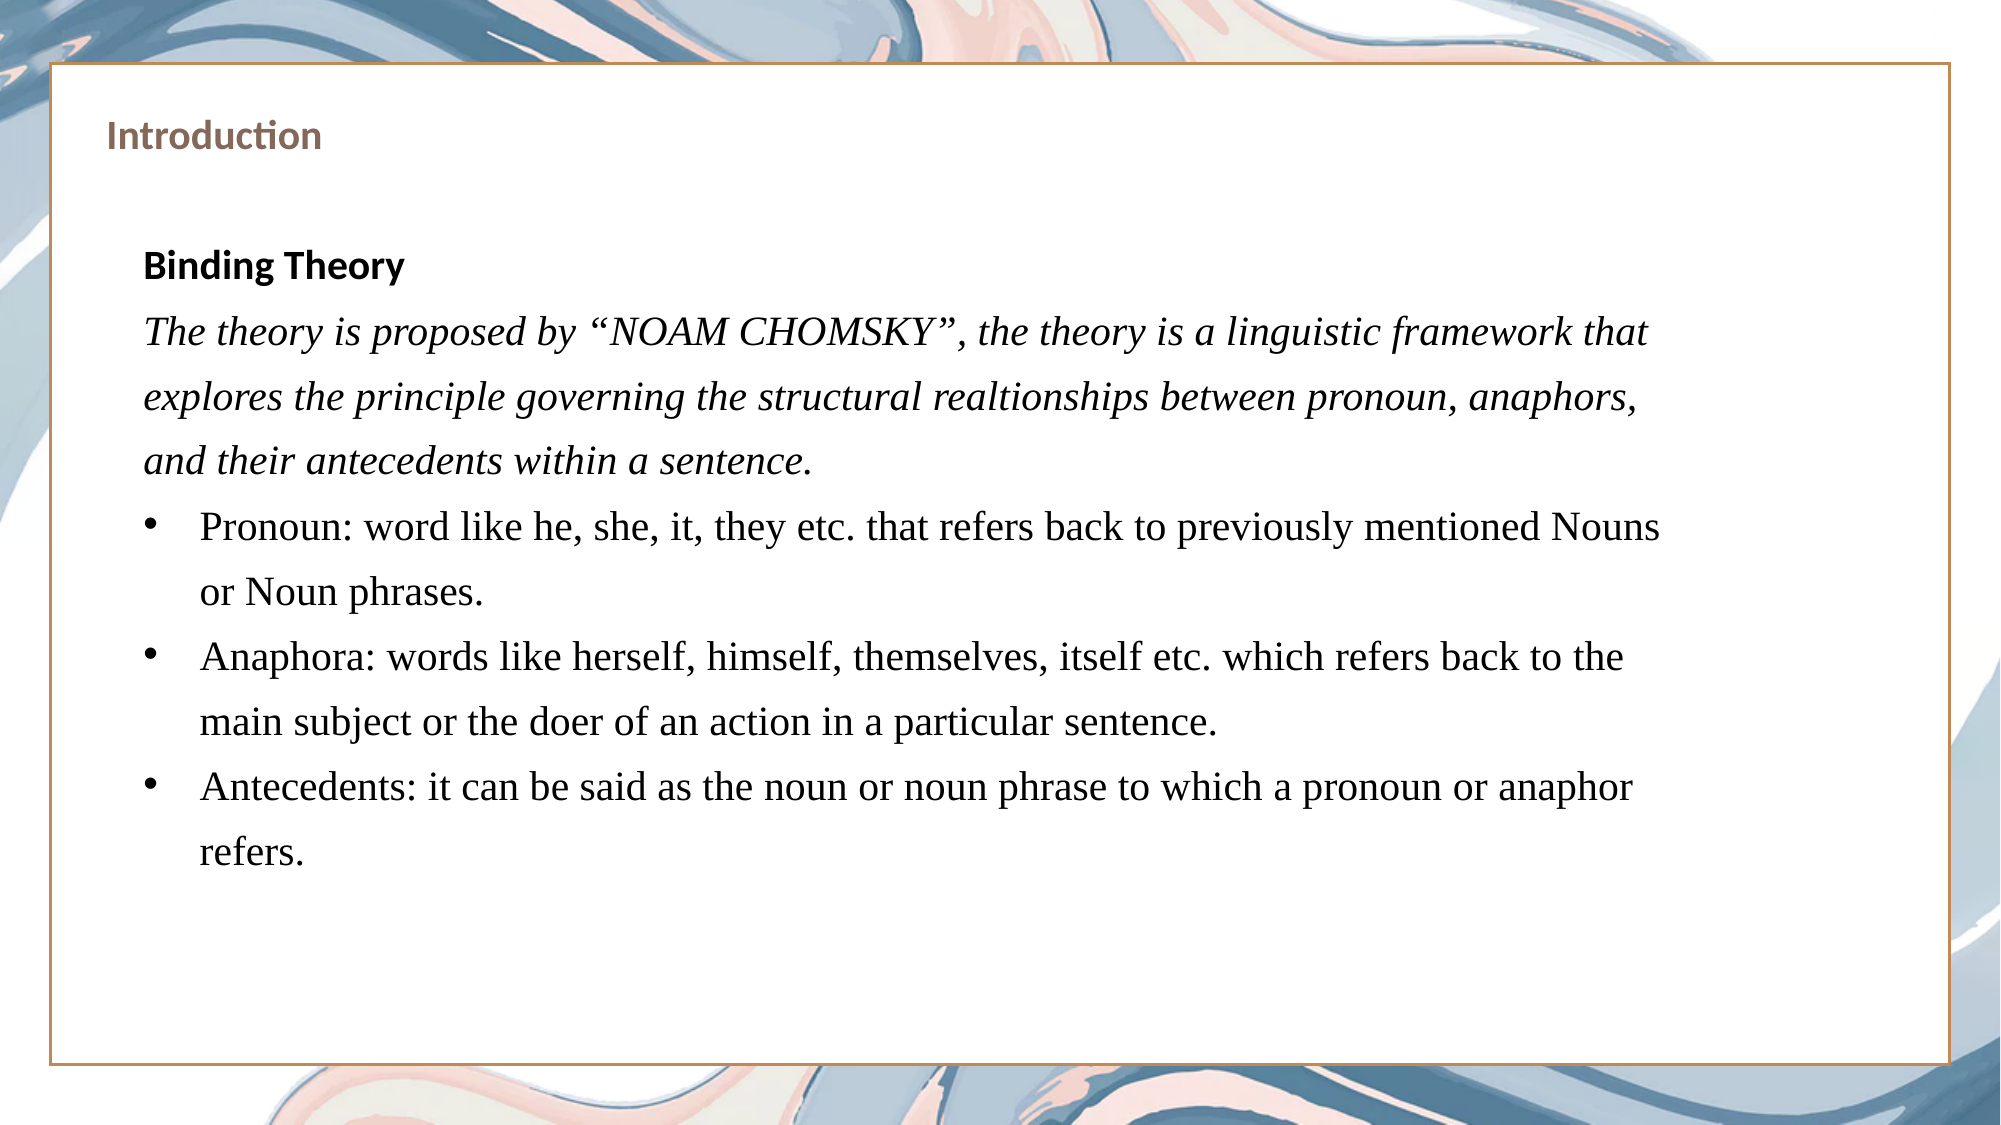

Introduction

Binding Theory
The theory is proposed by “NOAM CHOMSKY”, the theory is a linguistic framework that explores the principle governing the structural realtionships between pronoun, anaphors, and their antecedents within a sentence.
Pronoun: word like he, she, it, they etc. that refers back to previously mentioned Nouns or Noun phrases.
Anaphora: words like herself, himself, themselves, itself etc. which refers back to the main subject or the doer of an action in a particular sentence.
Antecedents: it can be said as the noun or noun phrase to which a pronoun or anaphor refers.
Click here to add content of the text，and briefly explain your point of view

Click here to add content of the text，and briefly explain your point of view